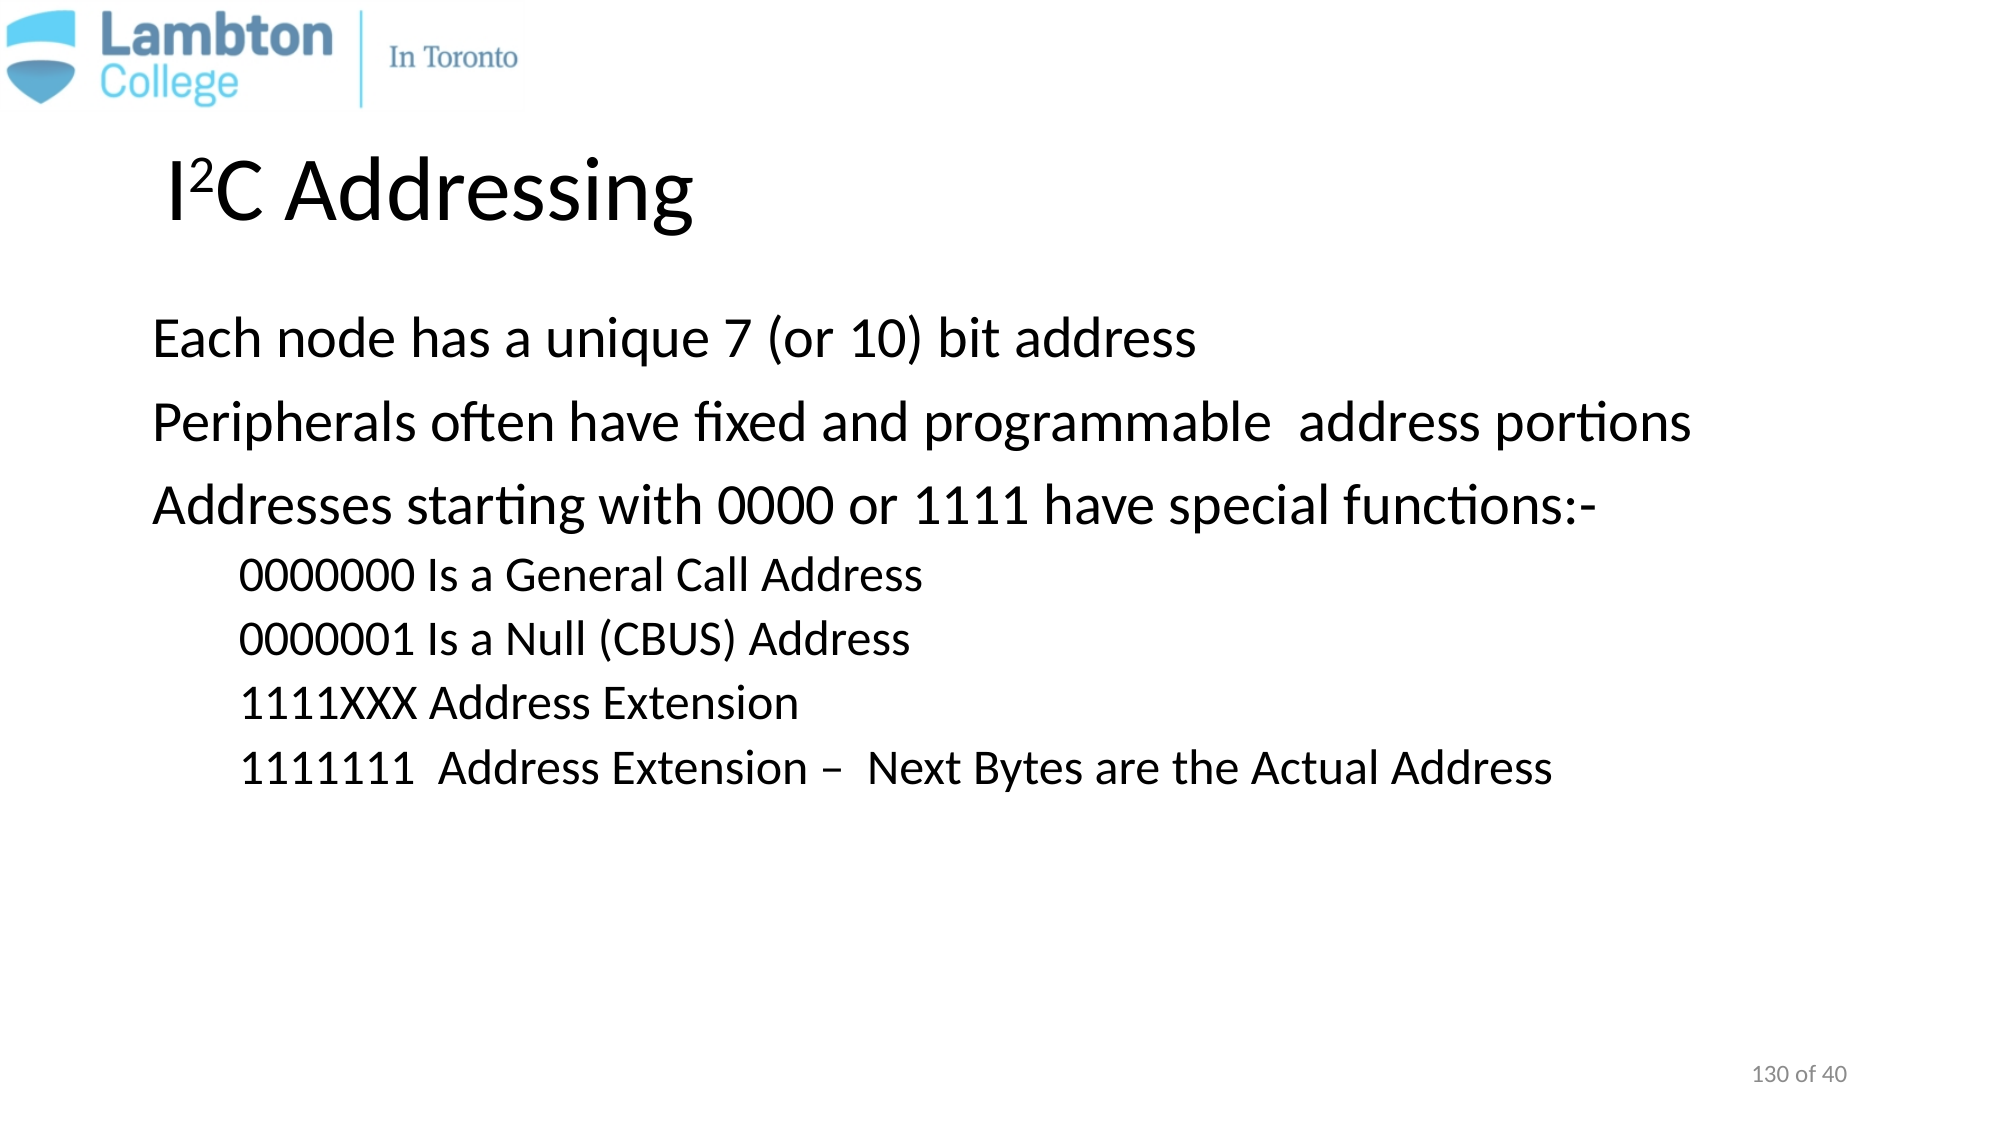

# I2C Addressing
Each node has a unique 7 (or 10) bit address
Peripherals often have fixed and programmable  address portions
Addresses starting with 0000 or 1111 have special functions:-
 0000000 Is a General Call Address
 0000001 Is a Null (CBUS) Address
 1111XXX Address Extension
 1111111  Address Extension –  Next Bytes are the Actual Address
130 of 40